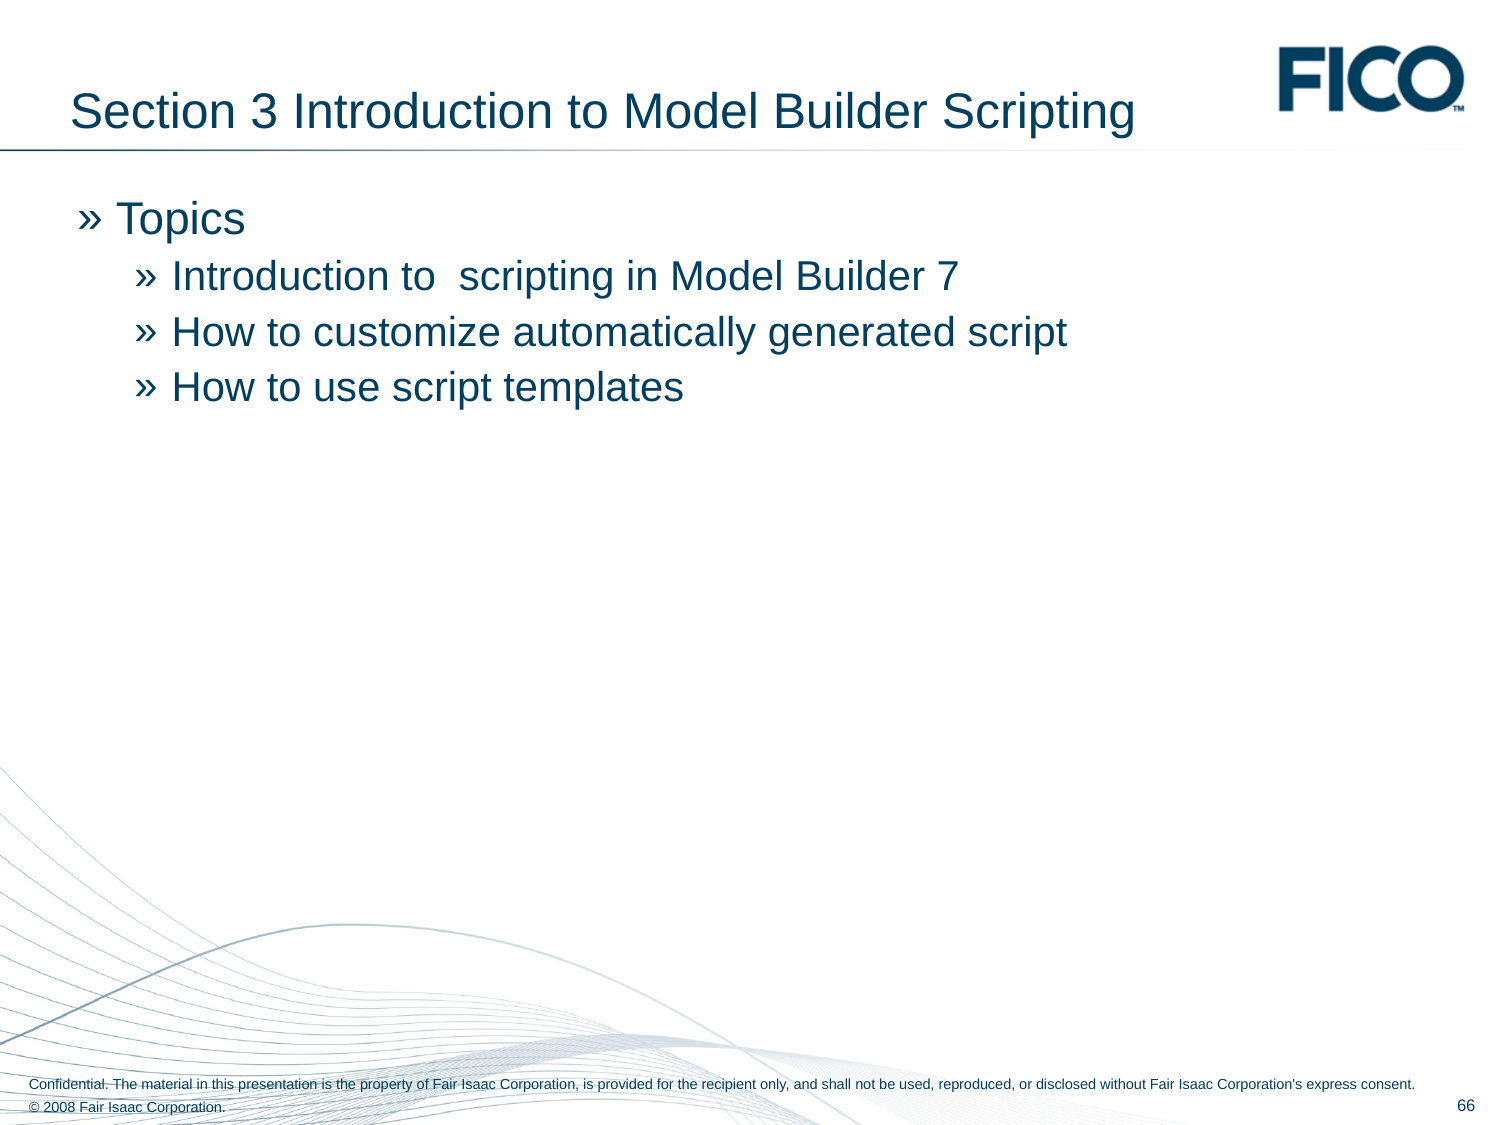

# Section 3 Introduction to Model Builder Scripting
Topics
Introduction to  scripting in Model Builder 7
How to customize automatically generated script
How to use script templates